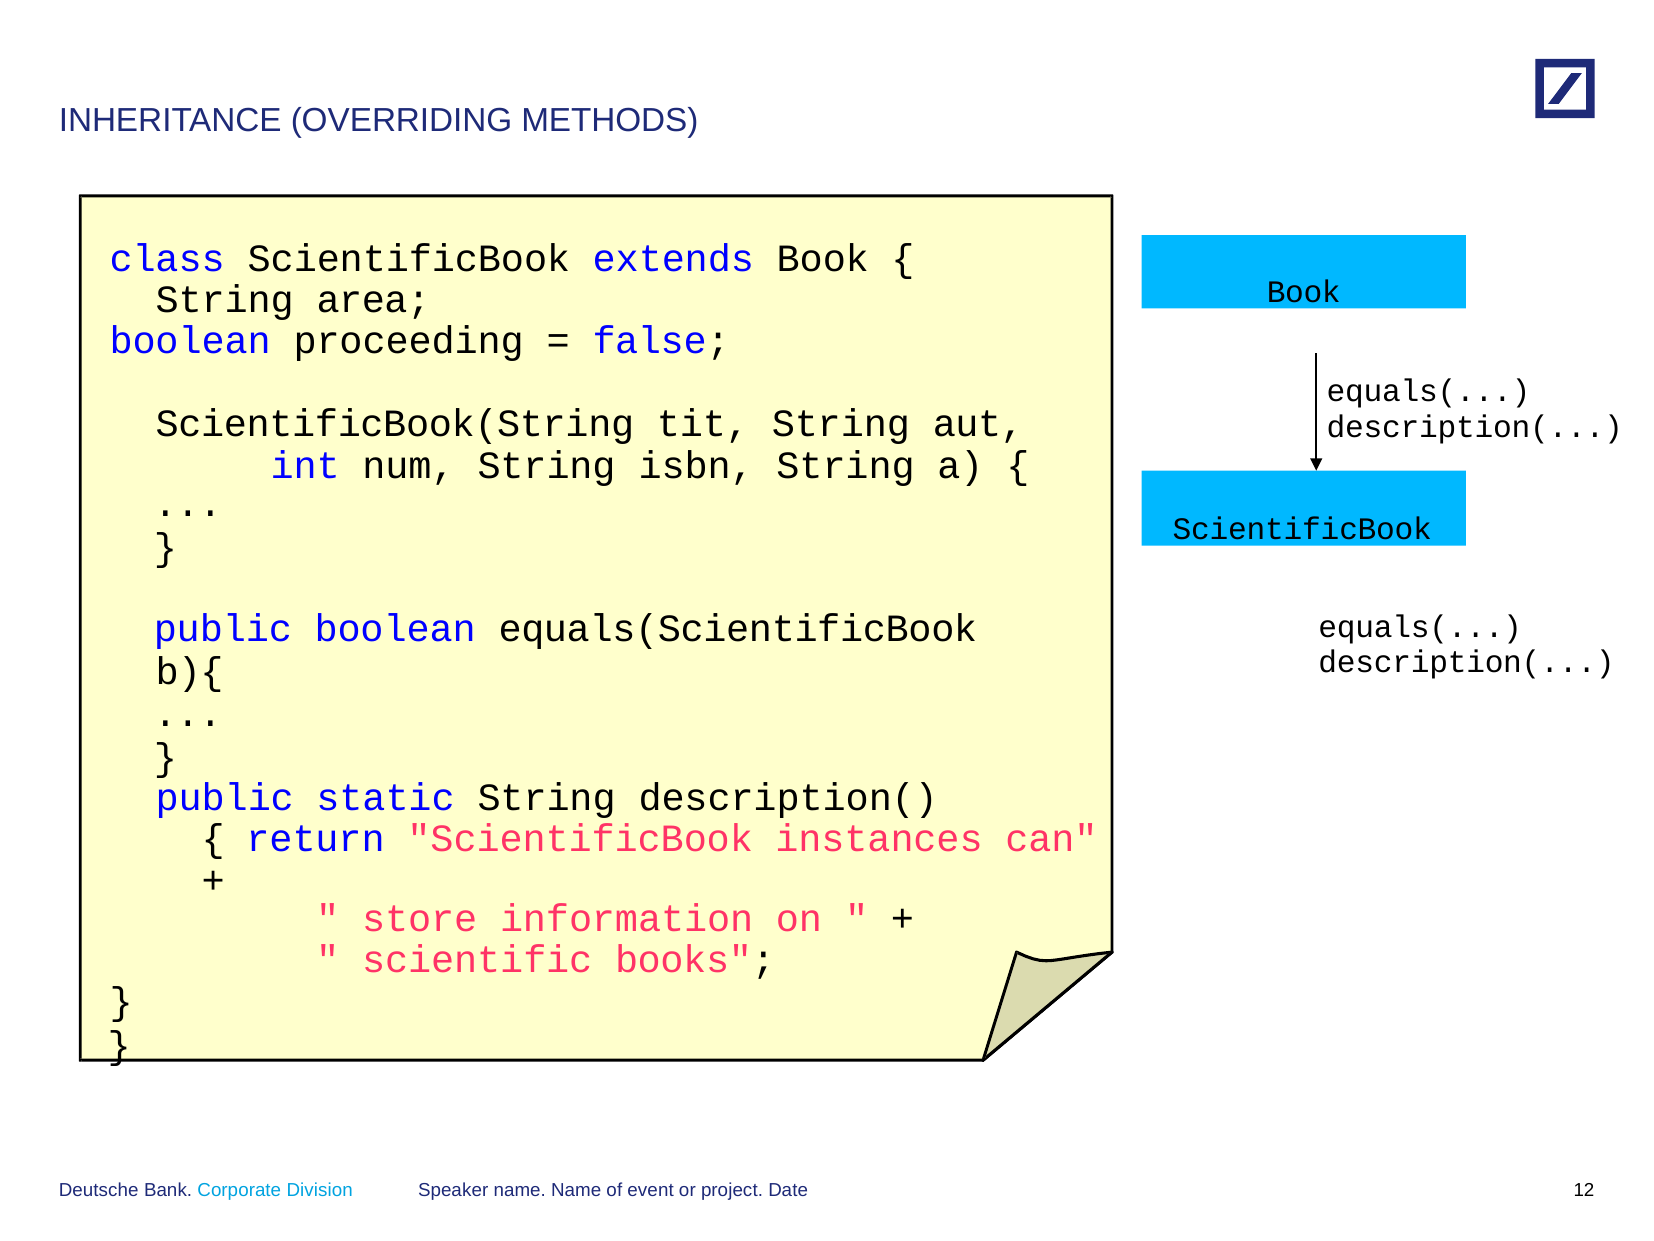

# INHERITANCE (OVERRIDING METHODS)

class ScientificBook extends Book { String area;
boolean proceeding = false;
Book
equals(...)
description(...)
ScientificBook(String tit, String aut, int num, String isbn, String a) {
...
}
public boolean equals(ScientificBook b){
...
}

ScientificBook
equals(...)
description(...)
public static String description() { return "ScientificBook instances can" +
" store information on " +
" scientific books";
}
}
Speaker name. Name of event or project. Date
12